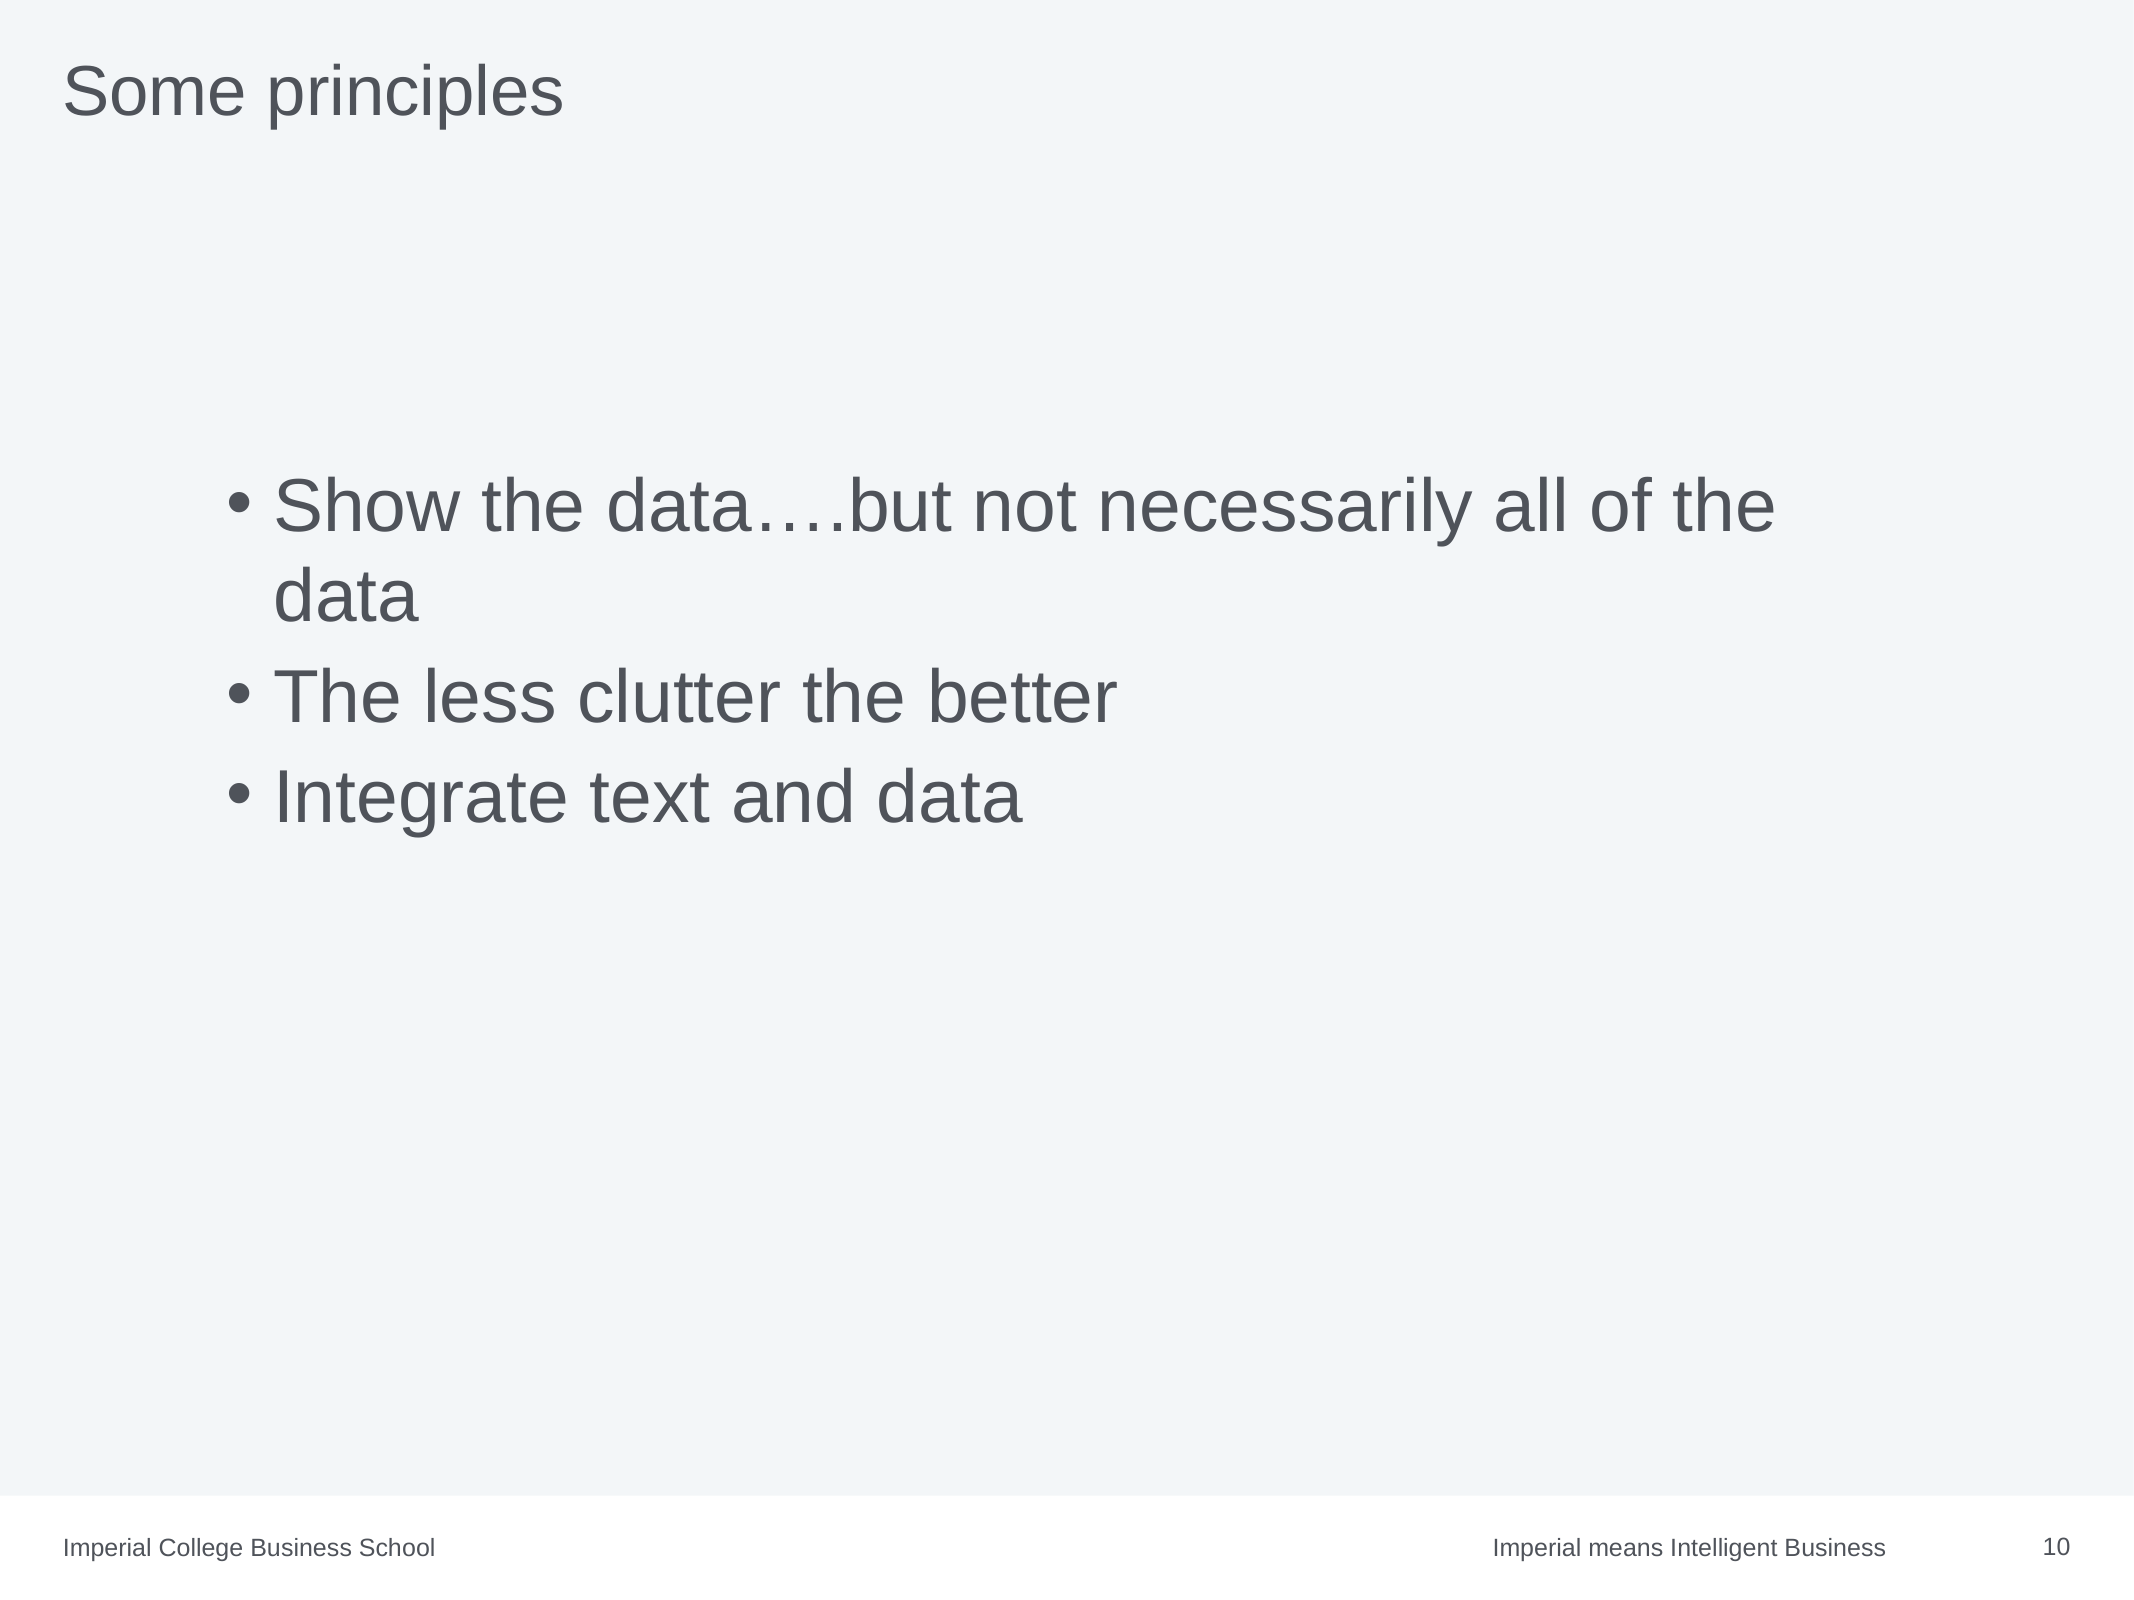

# Some principles
Show the data….but not necessarily all of the data
The less clutter the better
Integrate text and data